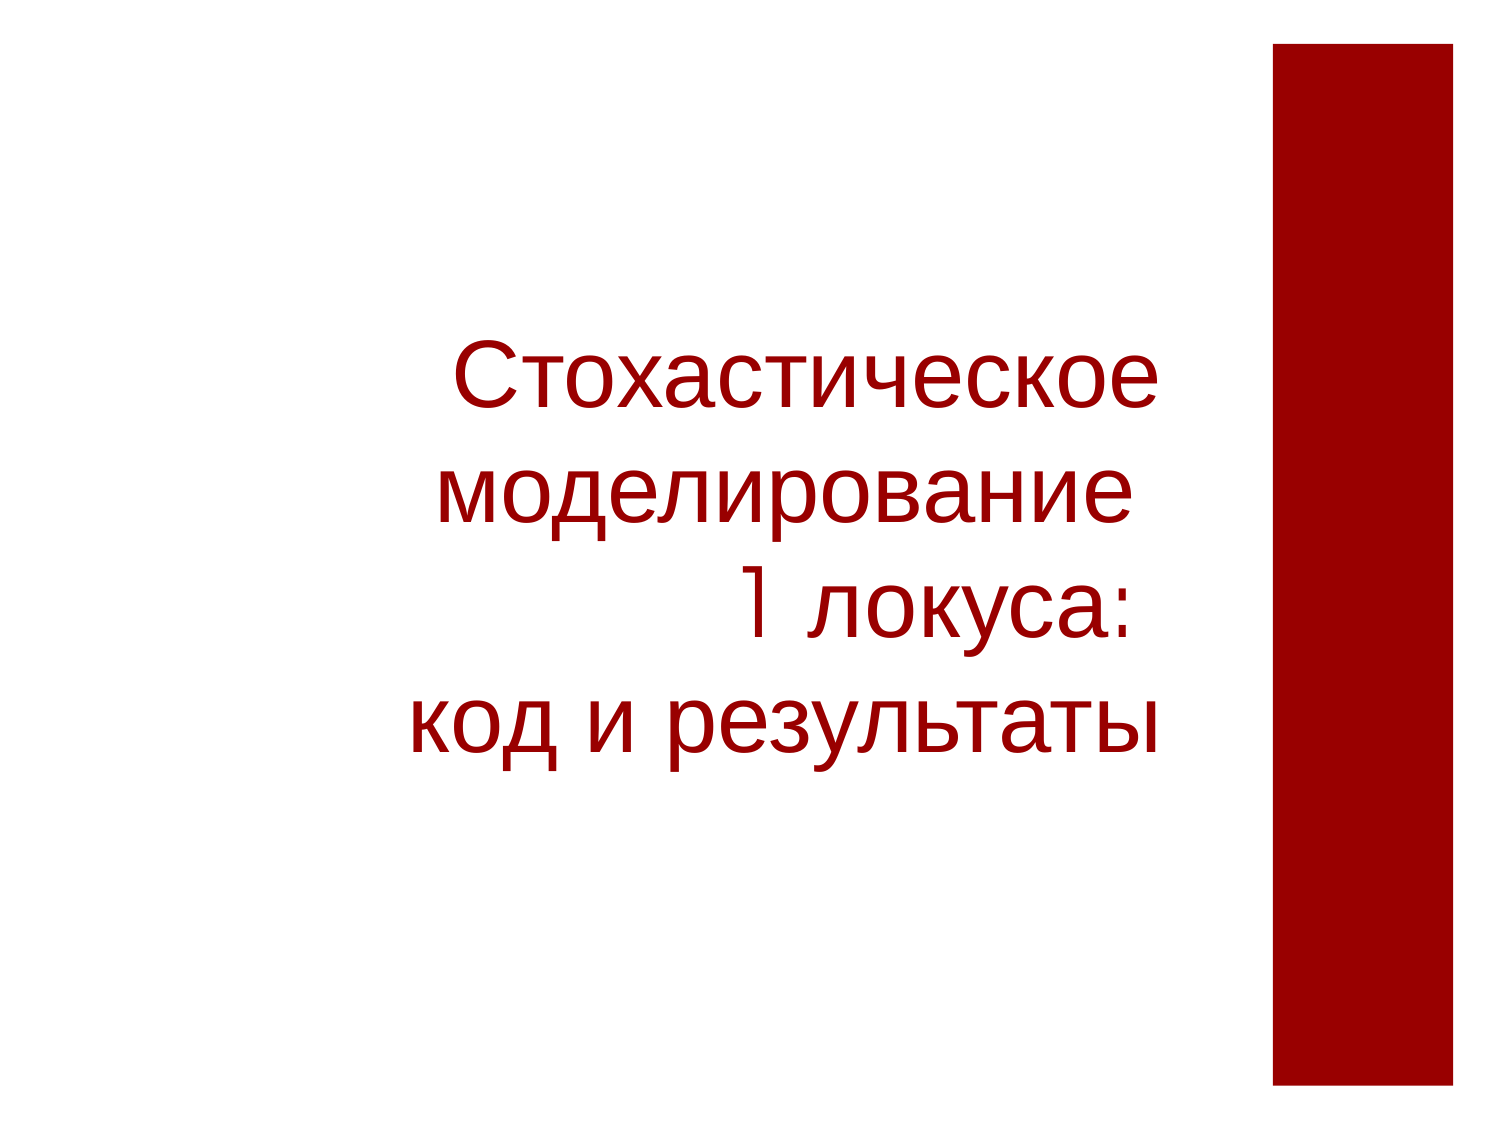

# Стохастическое моделирование 1 локуса: код и результаты